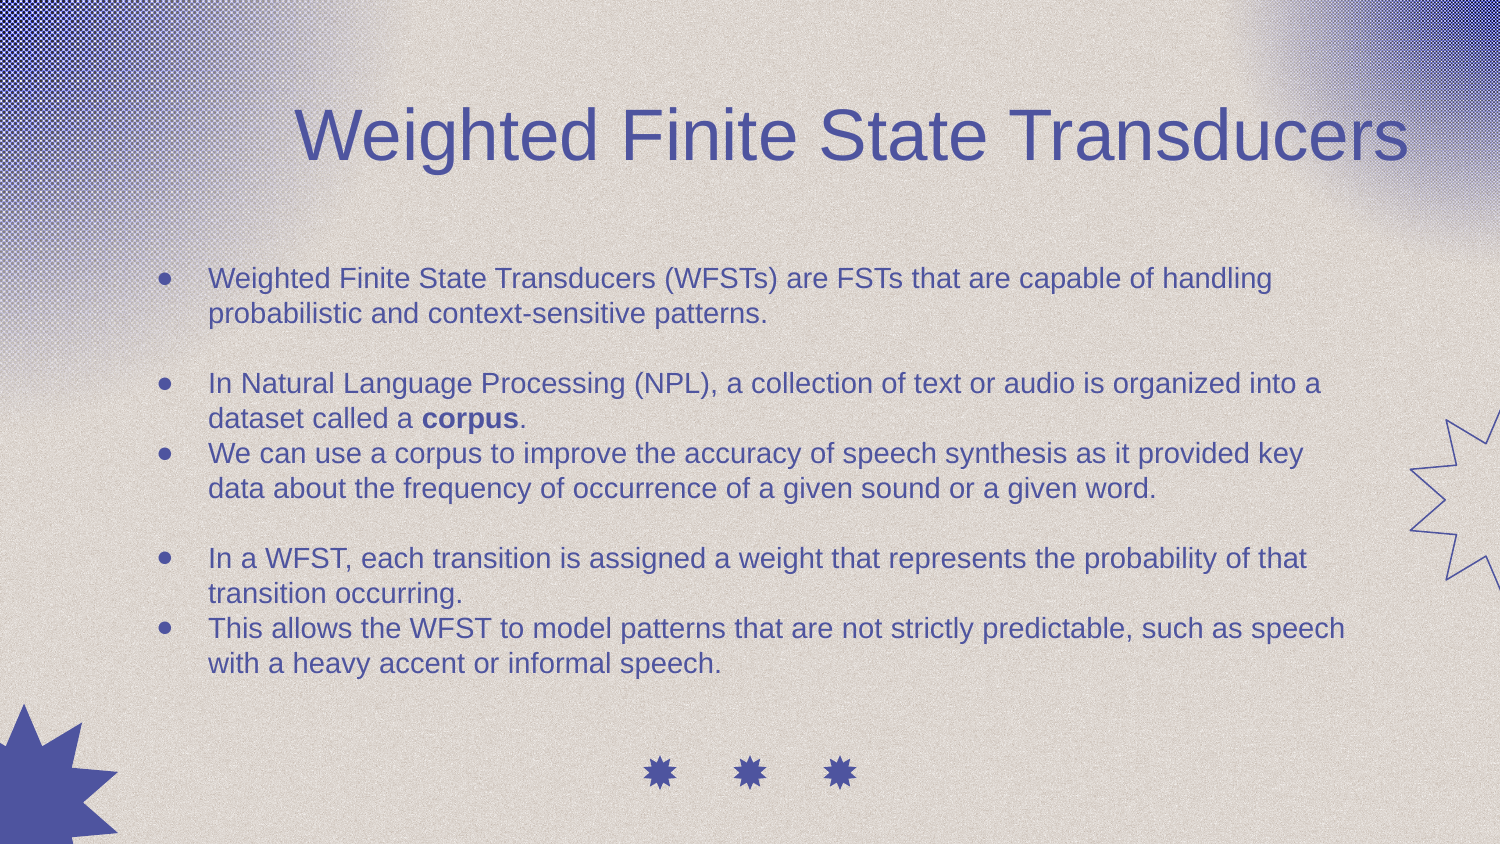

# Weighted Finite State Transducers
Weighted Finite State Transducers (WFSTs) are FSTs that are capable of handling probabilistic and context-sensitive patterns.

In Natural Language Processing (NPL), a collection of text or audio is organized into a dataset called a corpus.
We can use a corpus to improve the accuracy of speech synthesis as it provided key data about the frequency of occurrence of a given sound or a given word.

In a WFST, each transition is assigned a weight that represents the probability of that transition occurring.
This allows the WFST to model patterns that are not strictly predictable, such as speech with a heavy accent or informal speech.